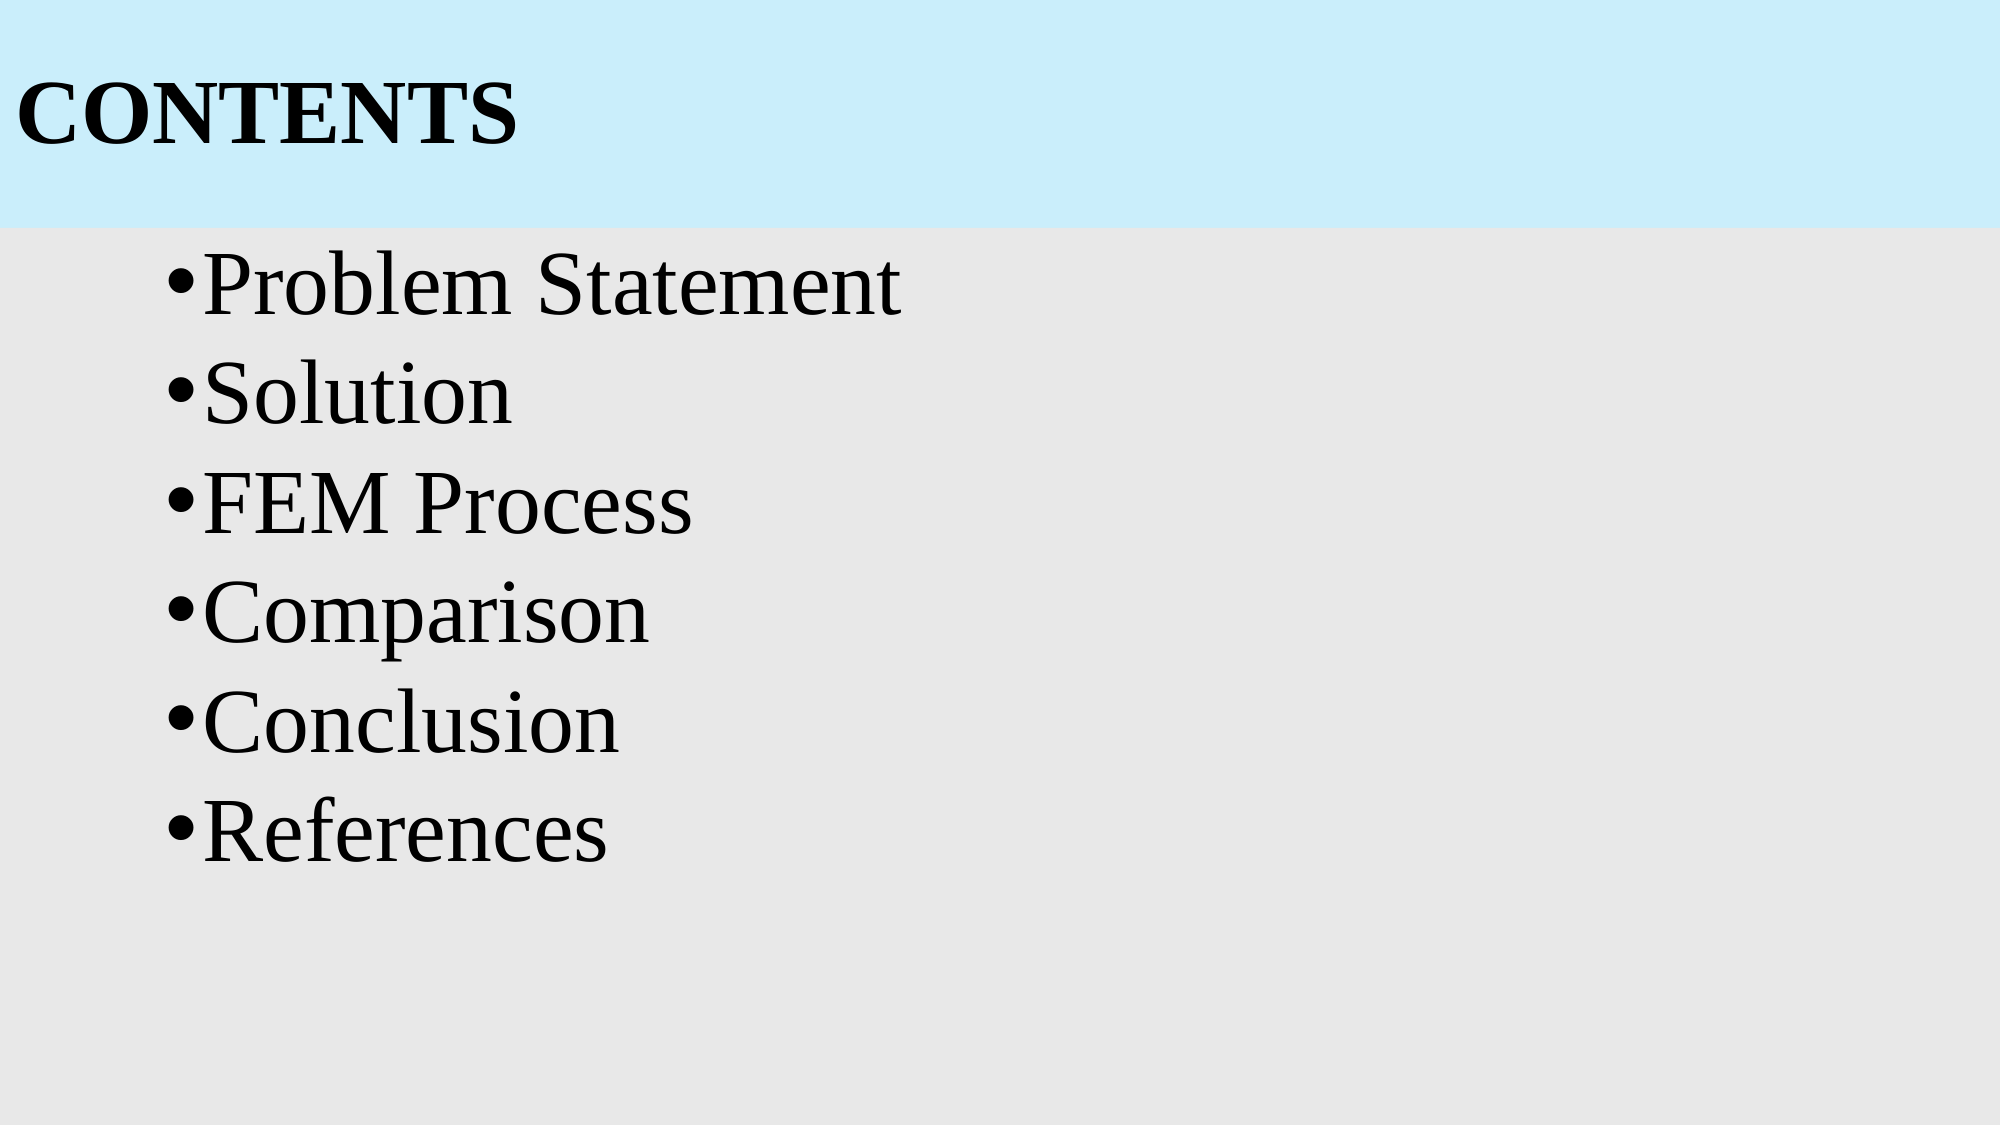

# CONTENTS
Problem Statement
Solution
FEM Process
Comparison
Conclusion
References